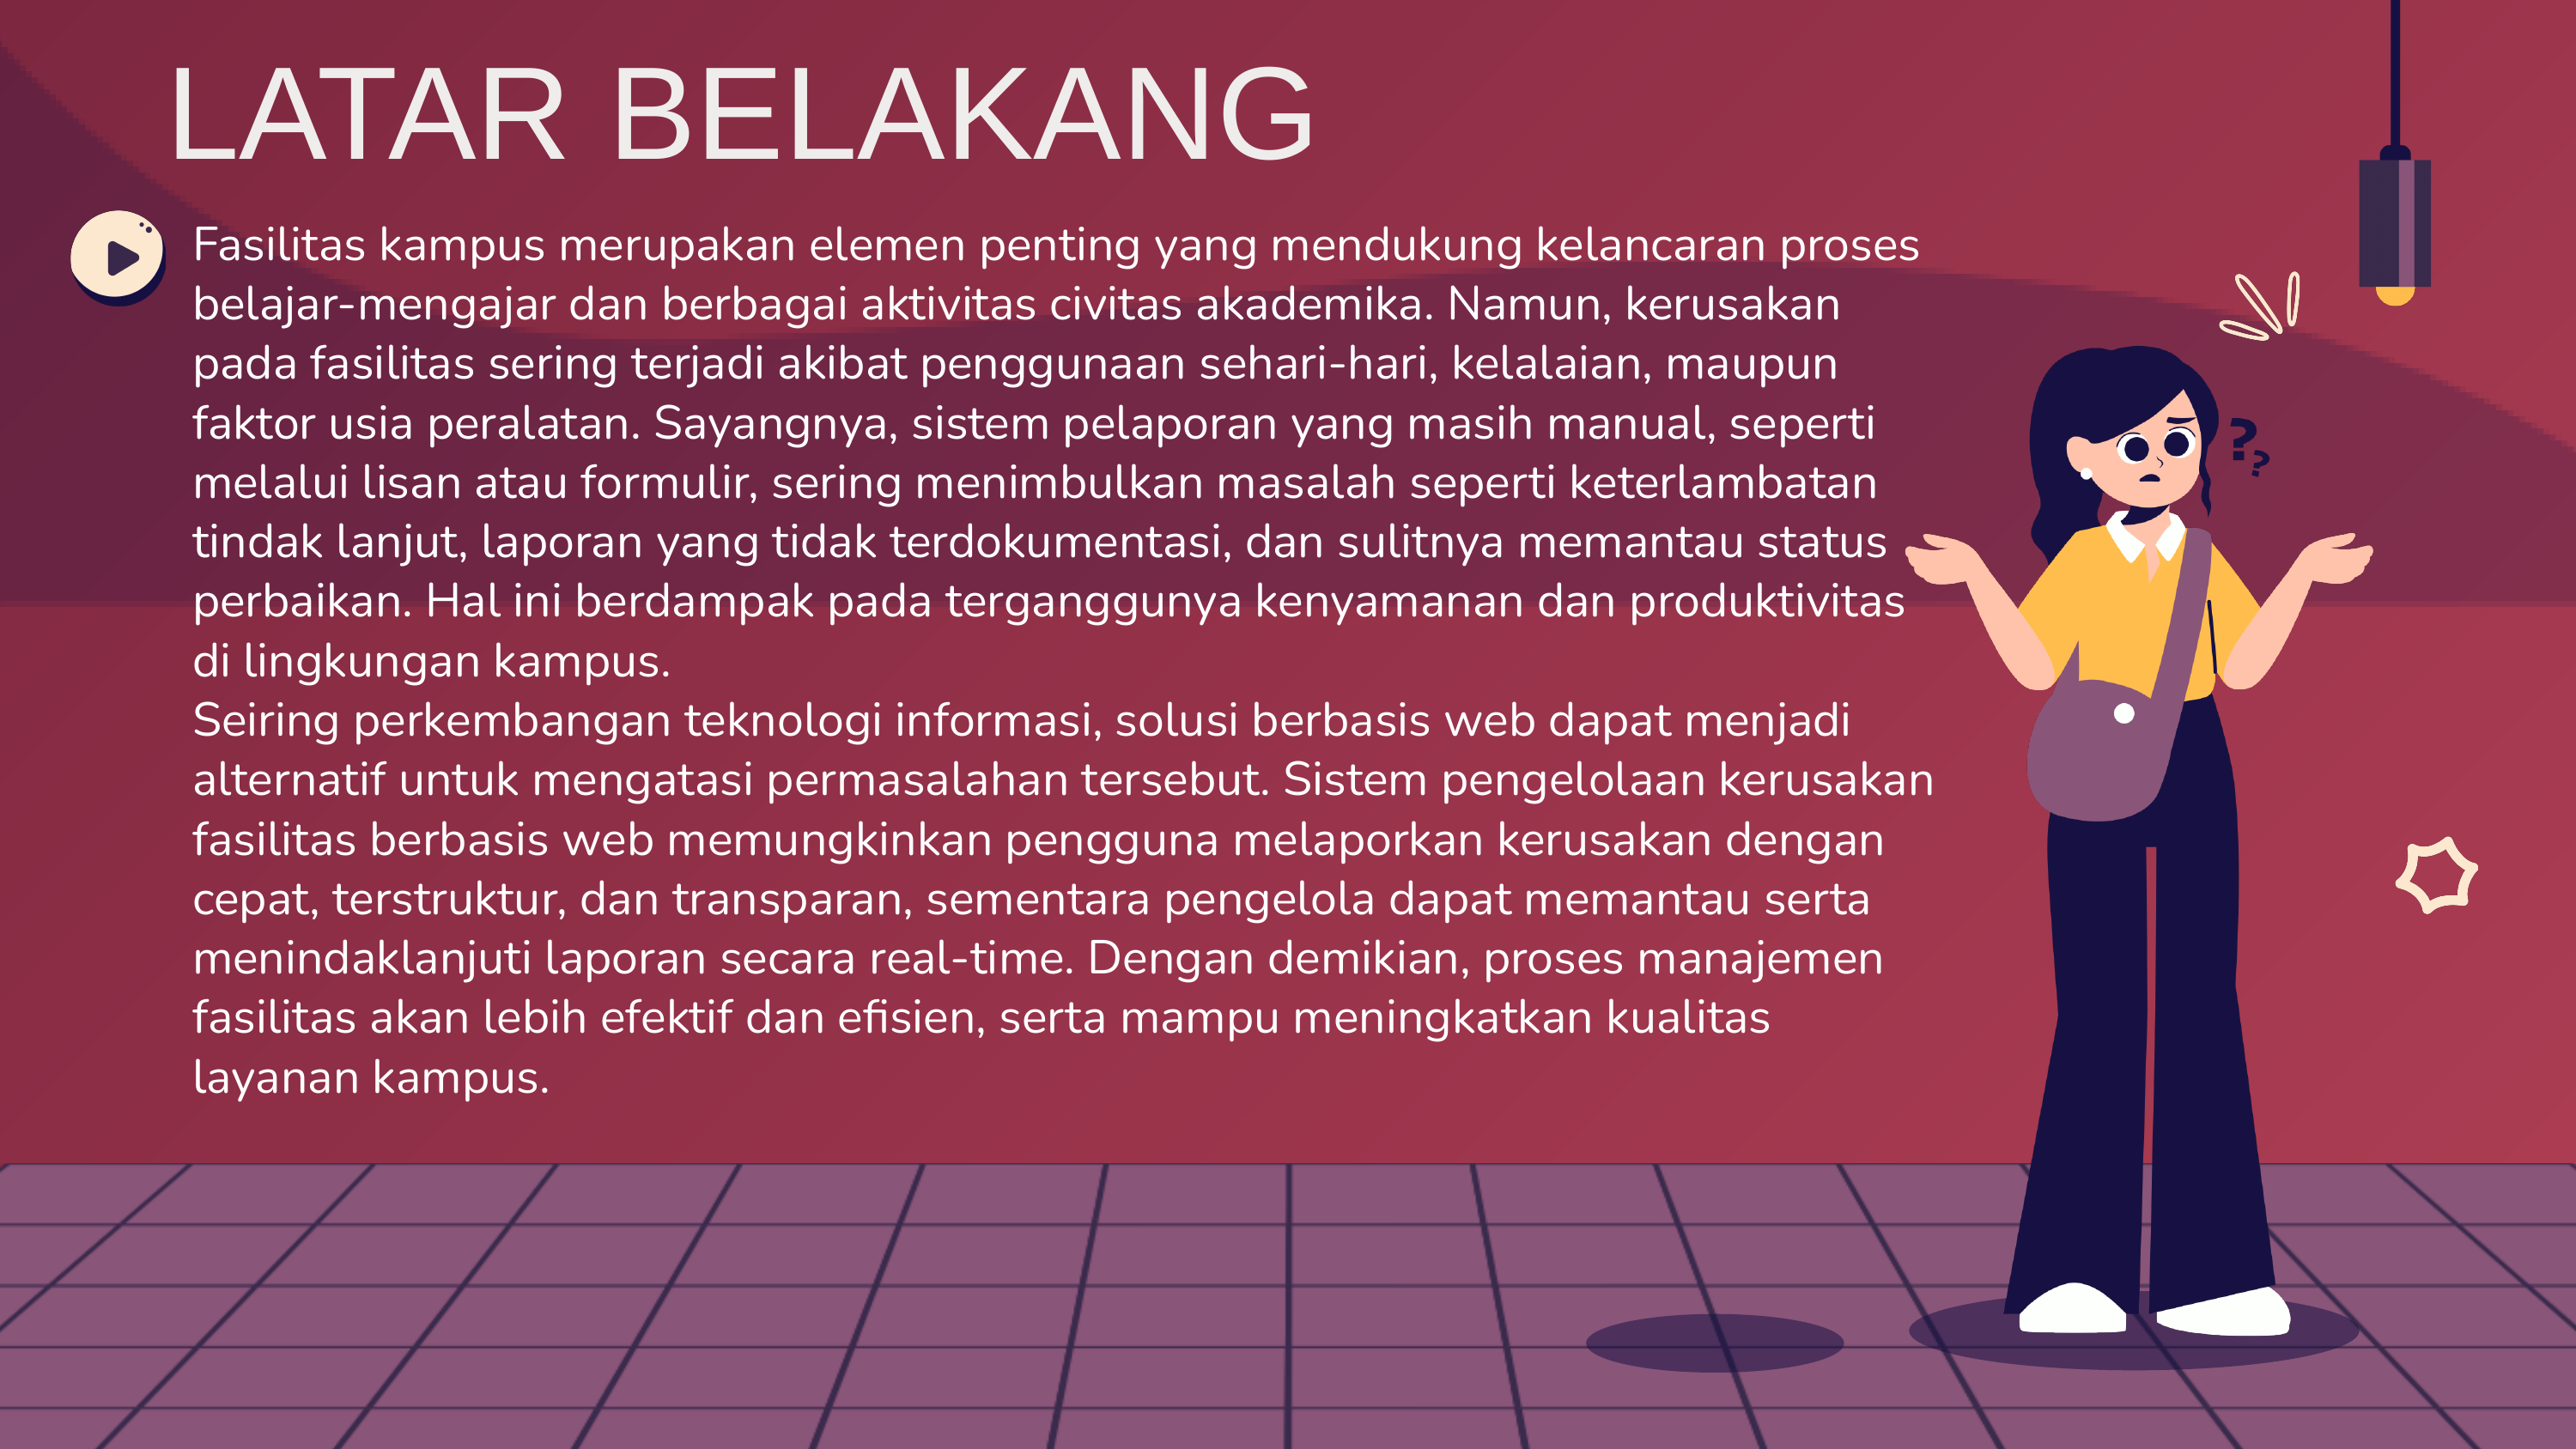

LATAR BELAKANG
Fasilitas kampus merupakan elemen penting yang mendukung kelancaran proses belajar-mengajar dan berbagai aktivitas civitas akademika. Namun, kerusakan pada fasilitas sering terjadi akibat penggunaan sehari-hari, kelalaian, maupun faktor usia peralatan. Sayangnya, sistem pelaporan yang masih manual, seperti melalui lisan atau formulir, sering menimbulkan masalah seperti keterlambatan tindak lanjut, laporan yang tidak terdokumentasi, dan sulitnya memantau status perbaikan. Hal ini berdampak pada terganggunya kenyamanan dan produktivitas di lingkungan kampus.
Seiring perkembangan teknologi informasi, solusi berbasis web dapat menjadi alternatif untuk mengatasi permasalahan tersebut. Sistem pengelolaan kerusakan fasilitas berbasis web memungkinkan pengguna melaporkan kerusakan dengan cepat, terstruktur, dan transparan, sementara pengelola dapat memantau serta menindaklanjuti laporan secara real-time. Dengan demikian, proses manajemen fasilitas akan lebih efektif dan efisien, serta mampu meningkatkan kualitas layanan kampus.